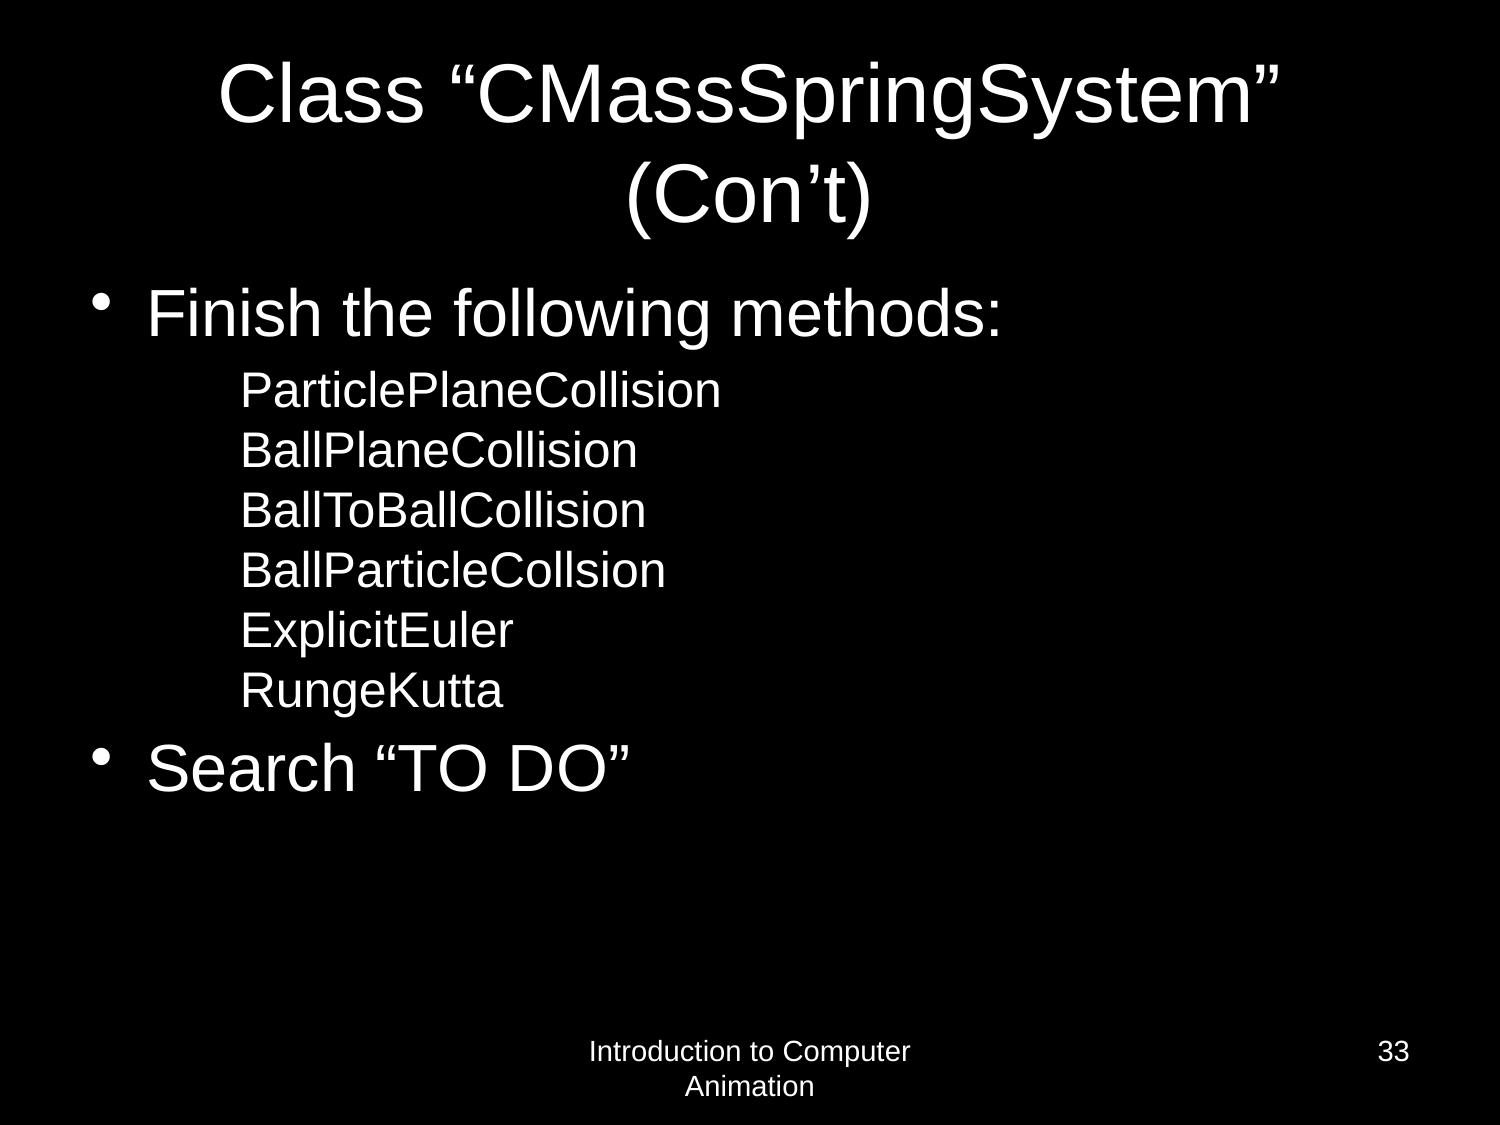

# Class “CMassSpringSystem” (Con’t)
Finish the following methods:

Search “TO DO”

ParticlePlaneCollision
BallPlaneCollision
BallToBallCollision
BallParticleCollsion
ExplicitEuler
RungeKutta
Introduction to Computer Animation
33